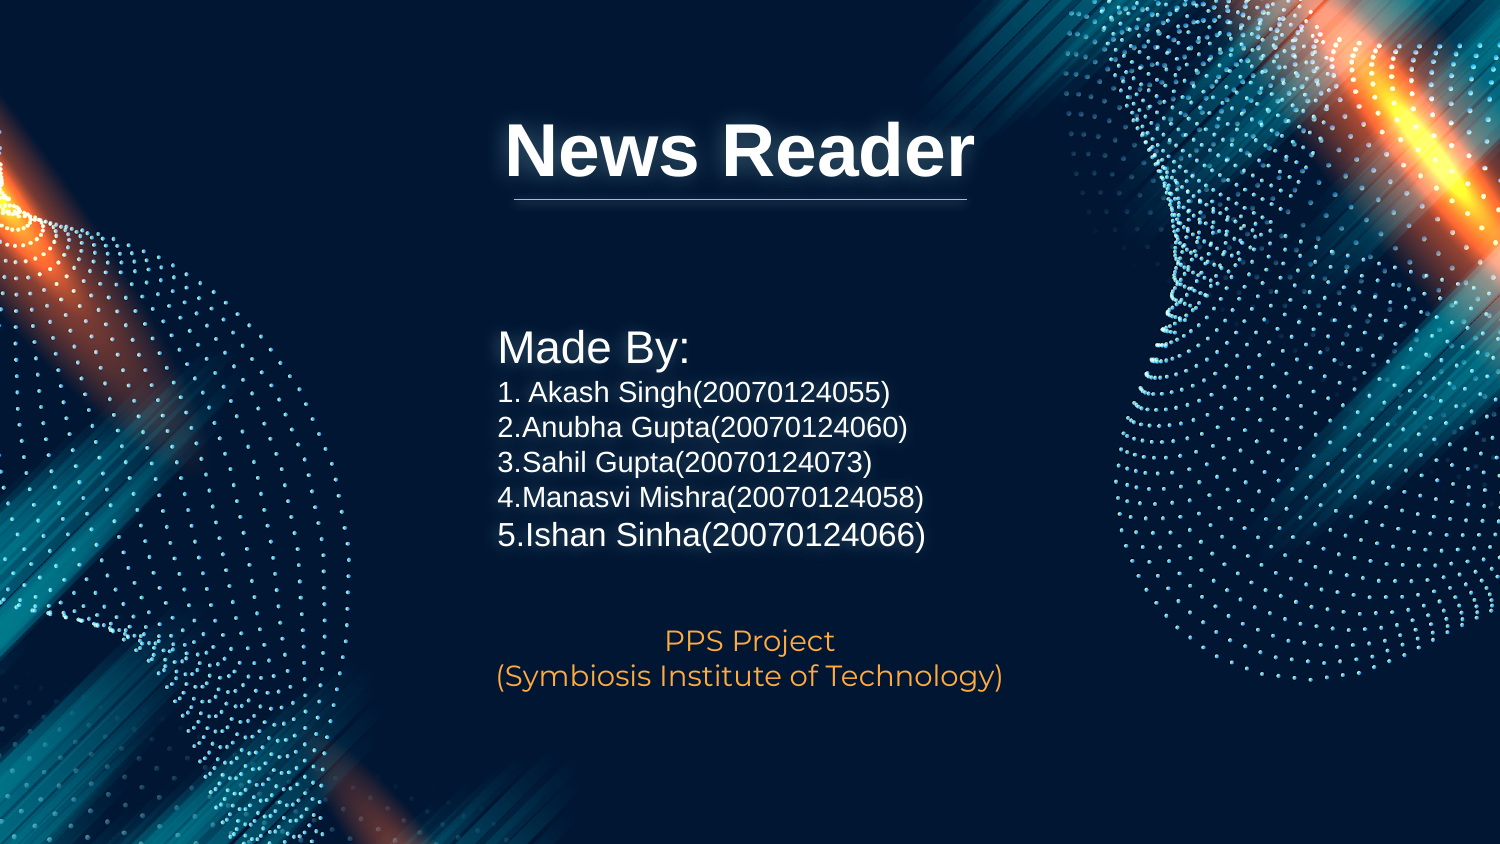

# News Reader
Made By:
1. Akash Singh(20070124055)
2.Anubha Gupta(20070124060)
3.Sahil Gupta(20070124073)
4.Manasvi Mishra(20070124058)
5.Ishan Sinha(20070124066)

PPS Project
(Symbiosis Institute of Technology)